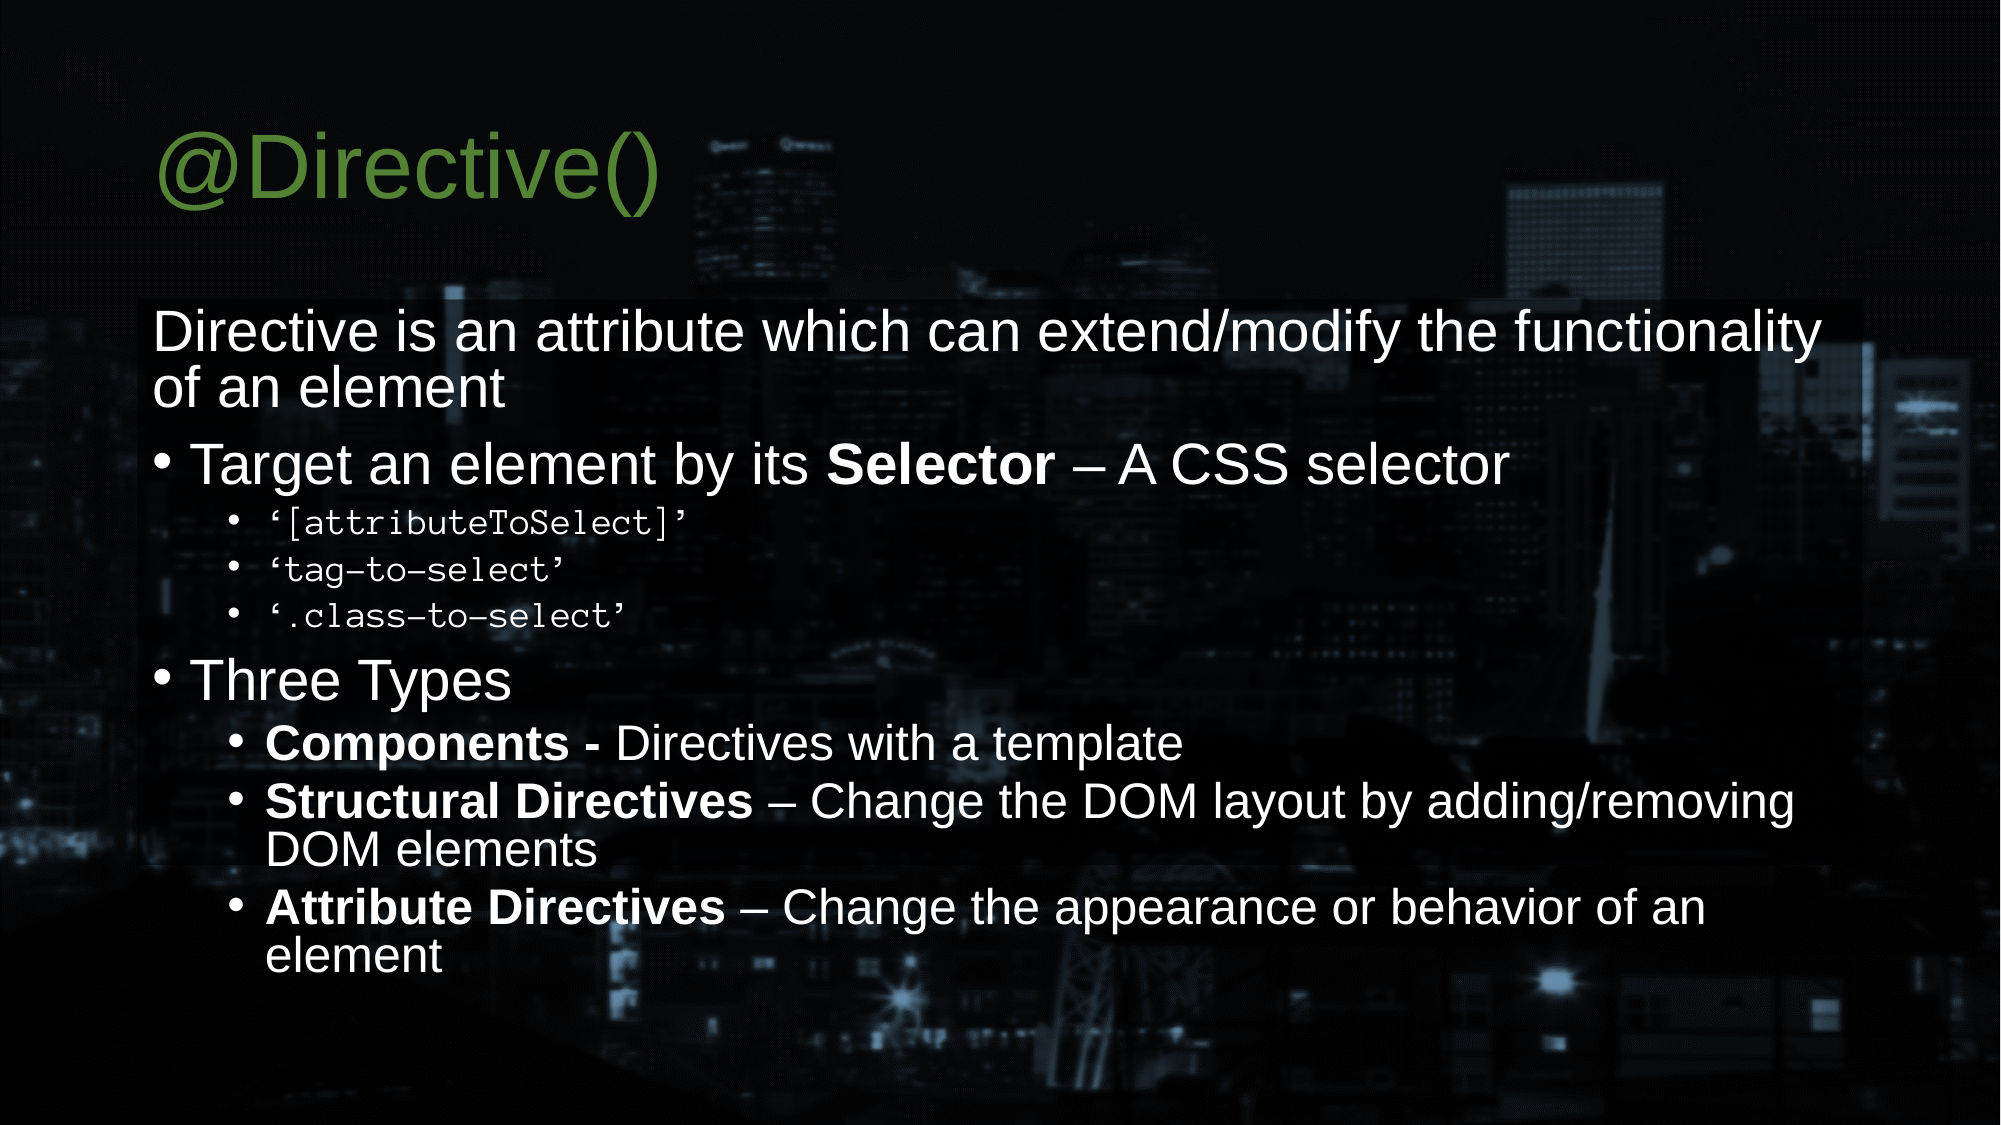

# @Directive()
Directive is an attribute which can extend/modify the functionality of an element
Target an element by its Selector – A CSS selector
‘[attributeToSelect]’
‘tag-to-select’
‘.class-to-select’
Three Types
Components - Directives with a template
Structural Directives – Change the DOM layout by adding/removing DOM elements
Attribute Directives – Change the appearance or behavior of an element